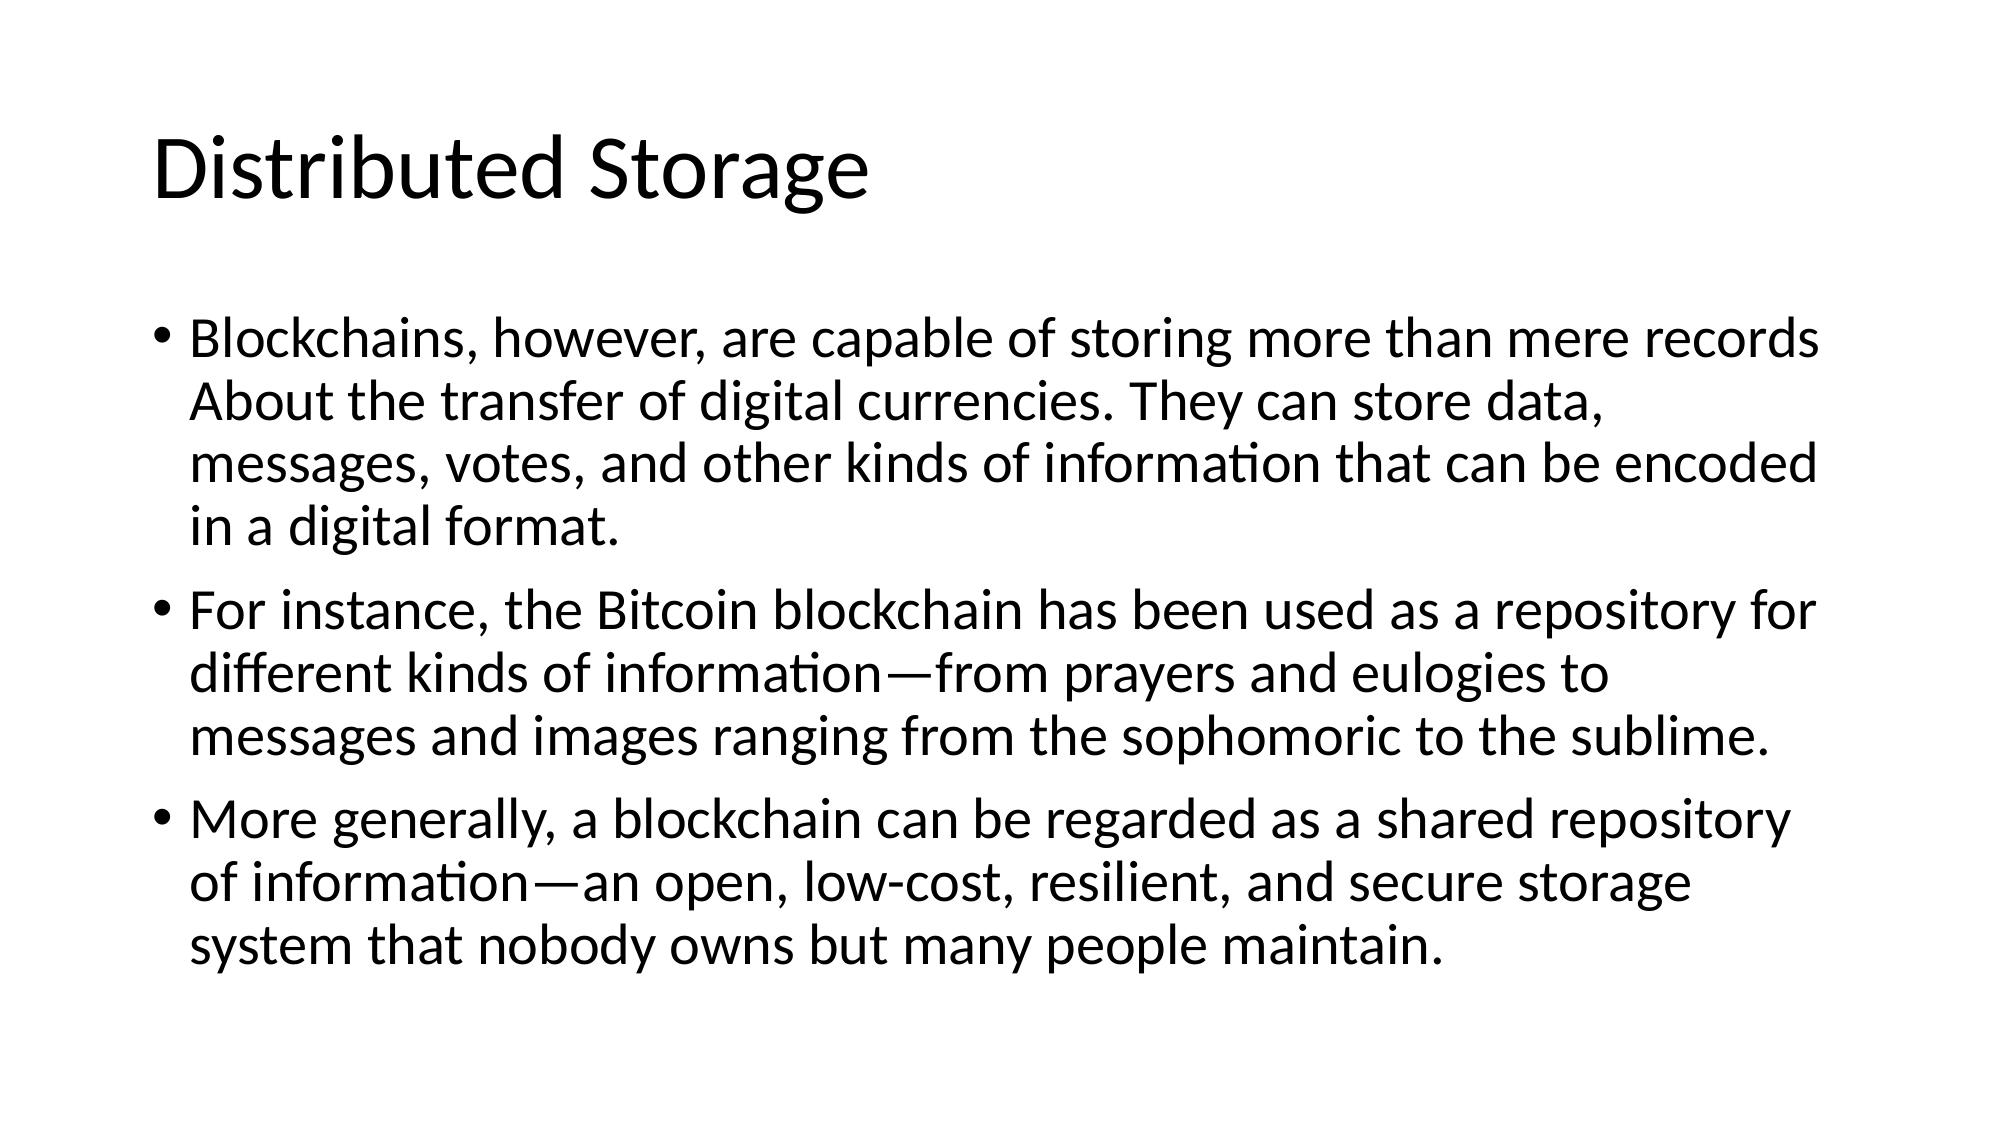

# Distributed Storage
Blockchains, however, are capable of storing more than mere records About the transfer of digital currencies. They can store data, messages, votes, and other kinds of information that can be encoded in a digital format.
For instance, the Bitcoin blockchain has been used as a repository for different kinds of information—from prayers and eulogies to messages and images ranging from the sophomoric to the sublime.
More generally, a blockchain can be regarded as a shared repository of information—an open, low-cost, resilient, and secure storage system that nobody owns but many people maintain.